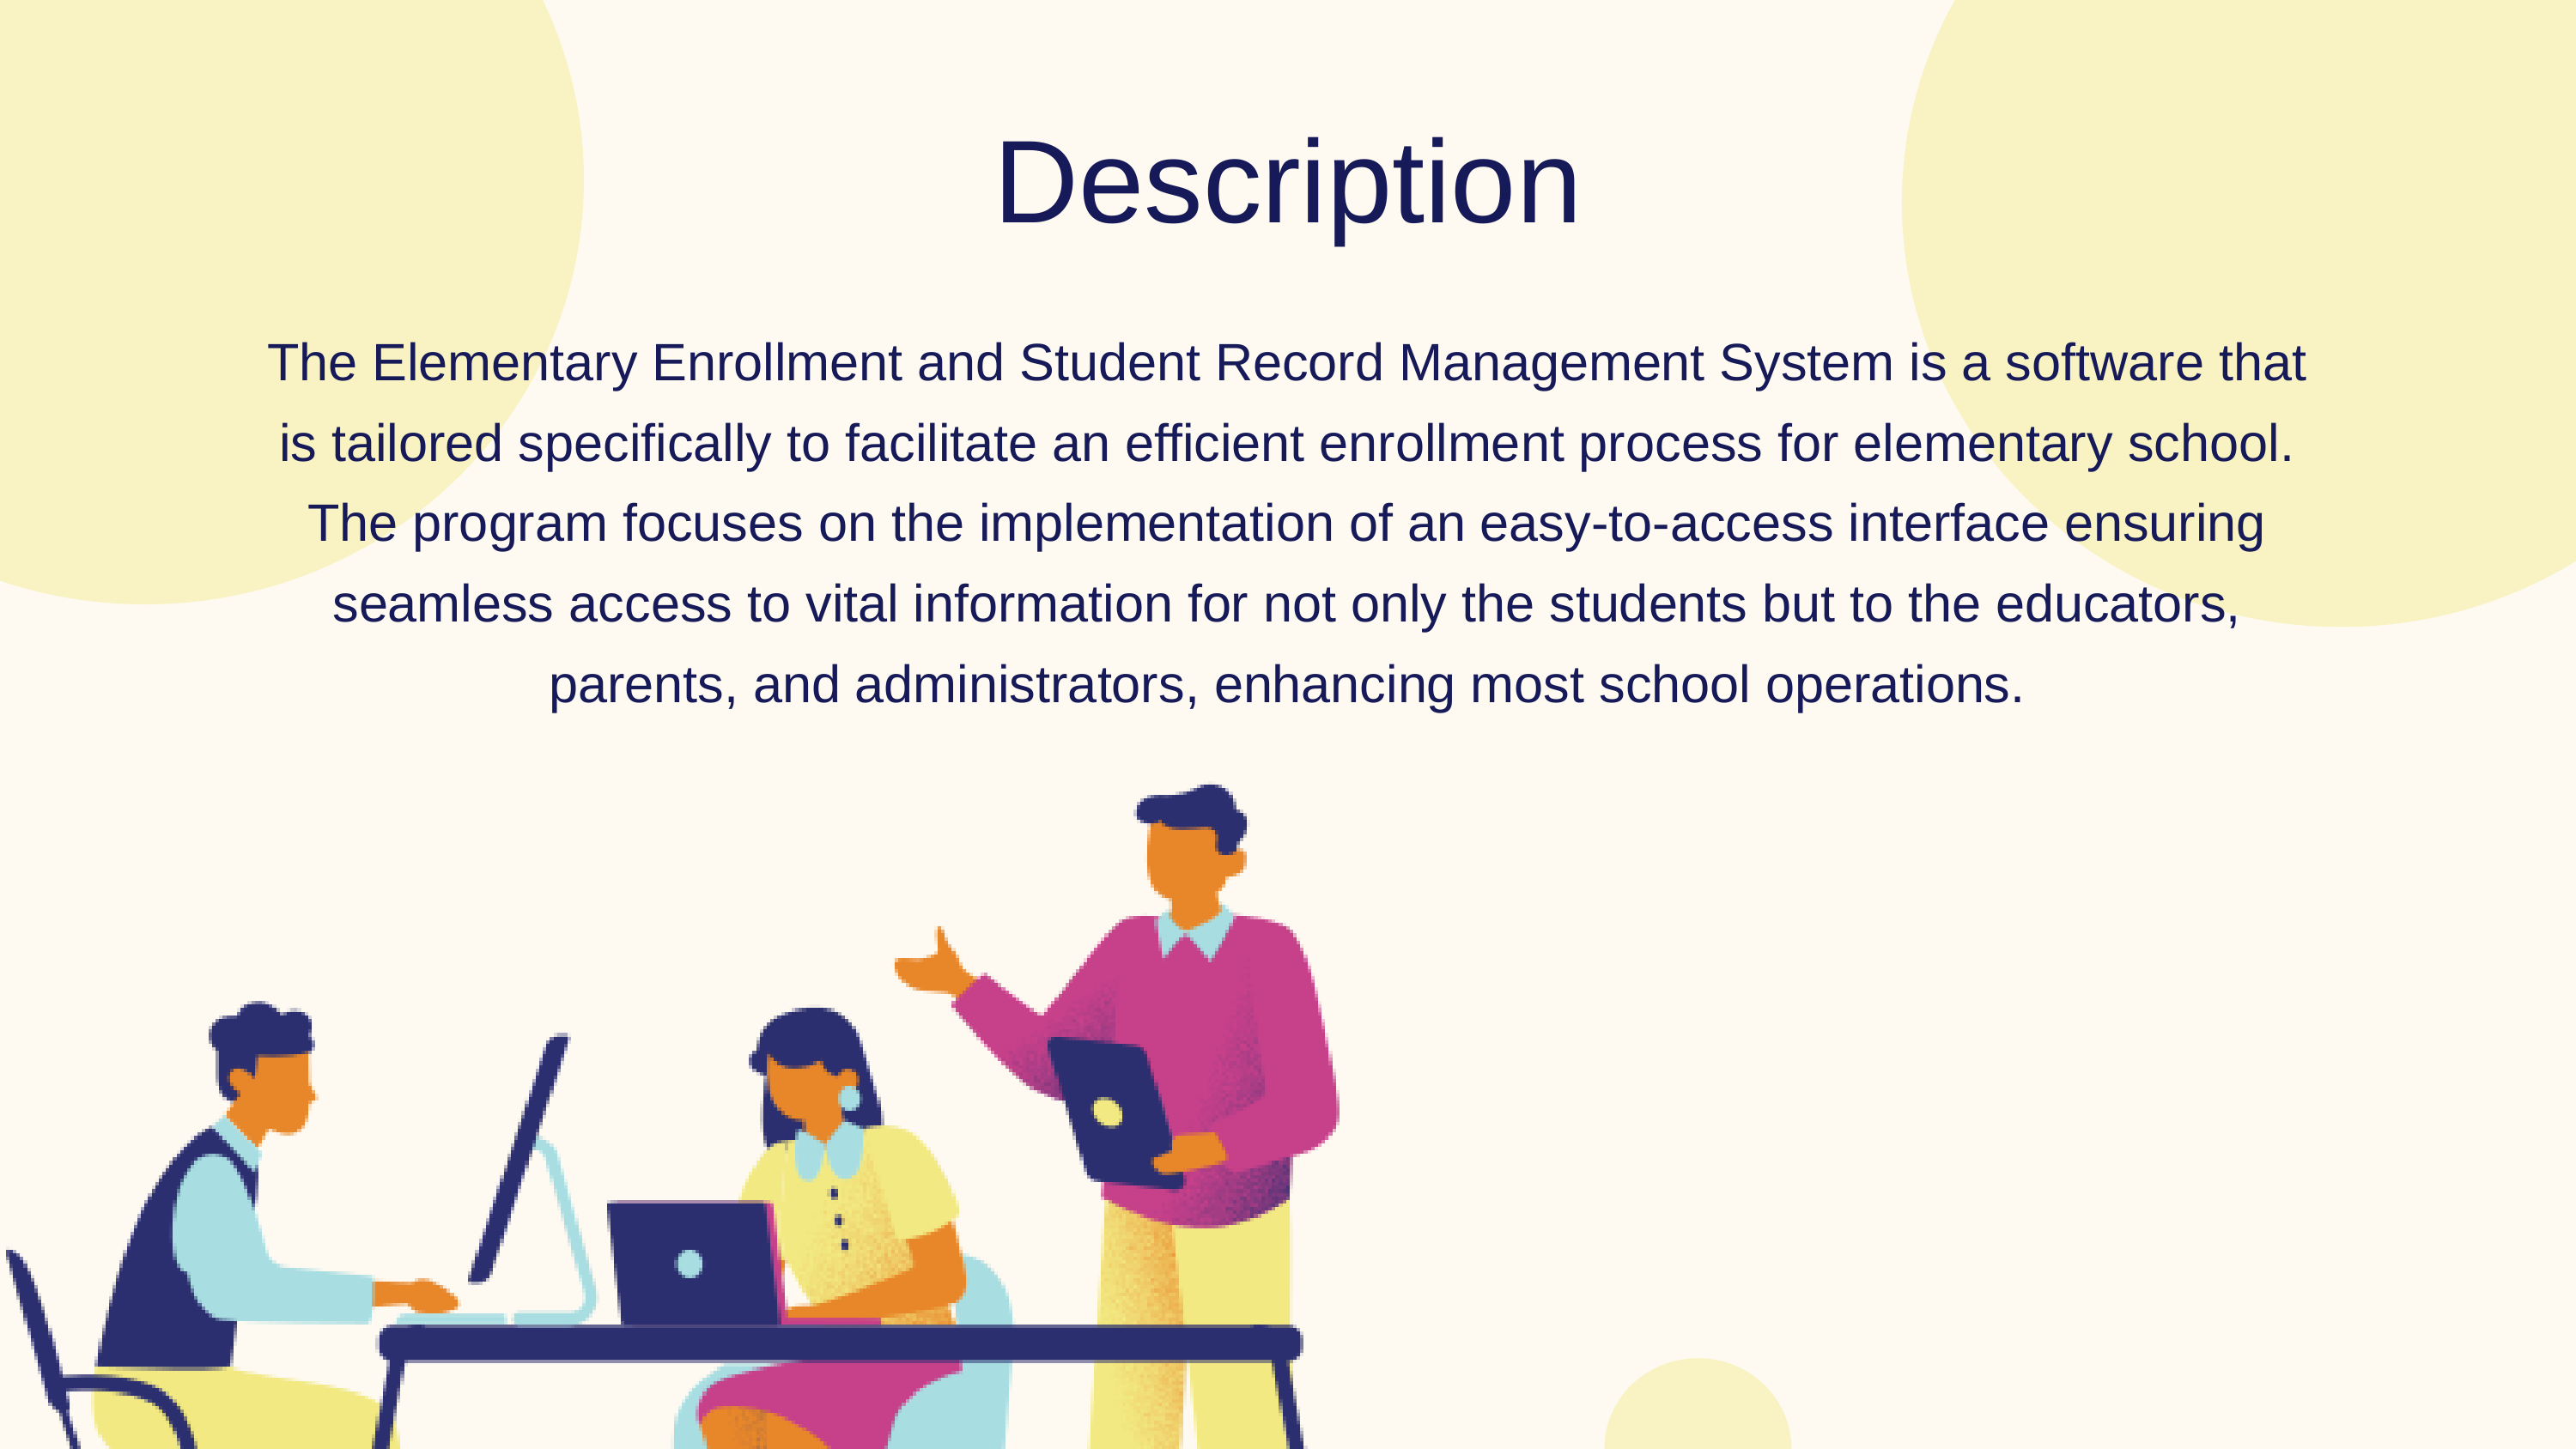

Description
­­­­­The Elementary Enrollment and Student Record Management System is a software that is tailored specifically to facilitate an efficient enrollment process for elementary school. The program focuses on the implementation of an easy-to-access interface ensuring seamless access to vital information for not only the students but to the educators, parents, and administrators, enhancing most school operations.